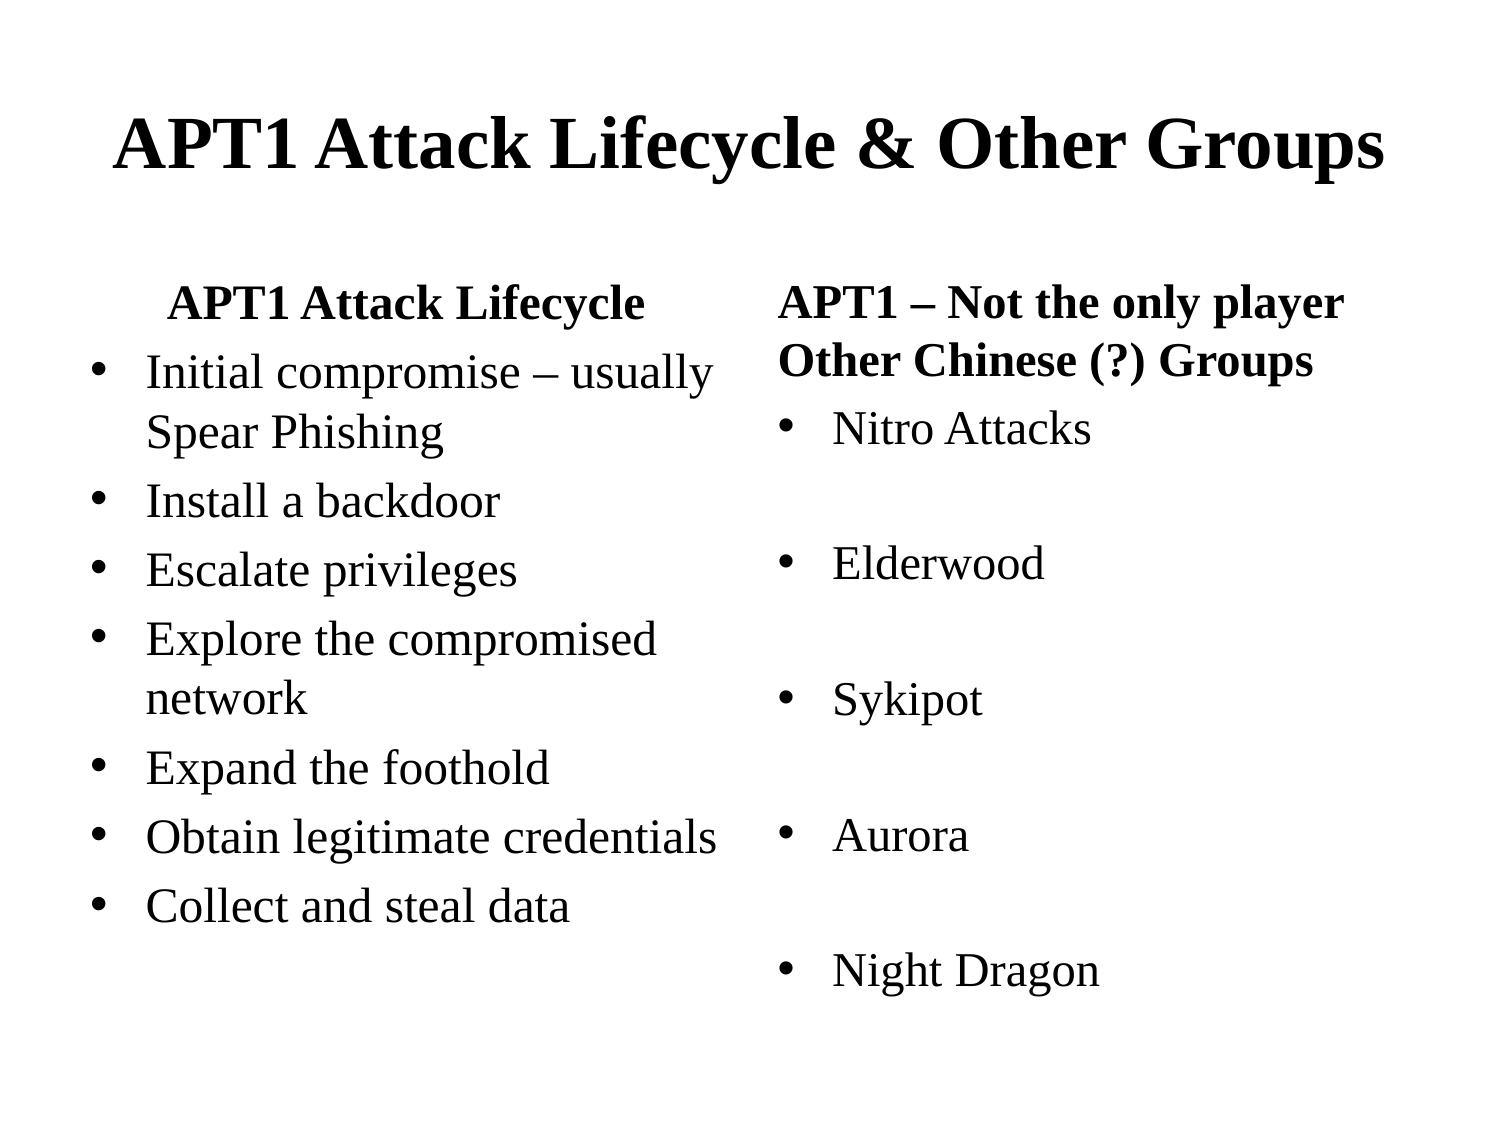

# APT1 Attack Lifecycle & Other Groups
APT1 Attack Lifecycle
Initial compromise – usually Spear Phishing
Install a backdoor
Escalate privileges
Explore the compromised network
Expand the foothold
Obtain legitimate credentials
Collect and steal data

APT1 – Not the only player
Other Chinese (?) Groups
Nitro Attacks

Elderwood

Sykipot

Aurora

Night Dragon